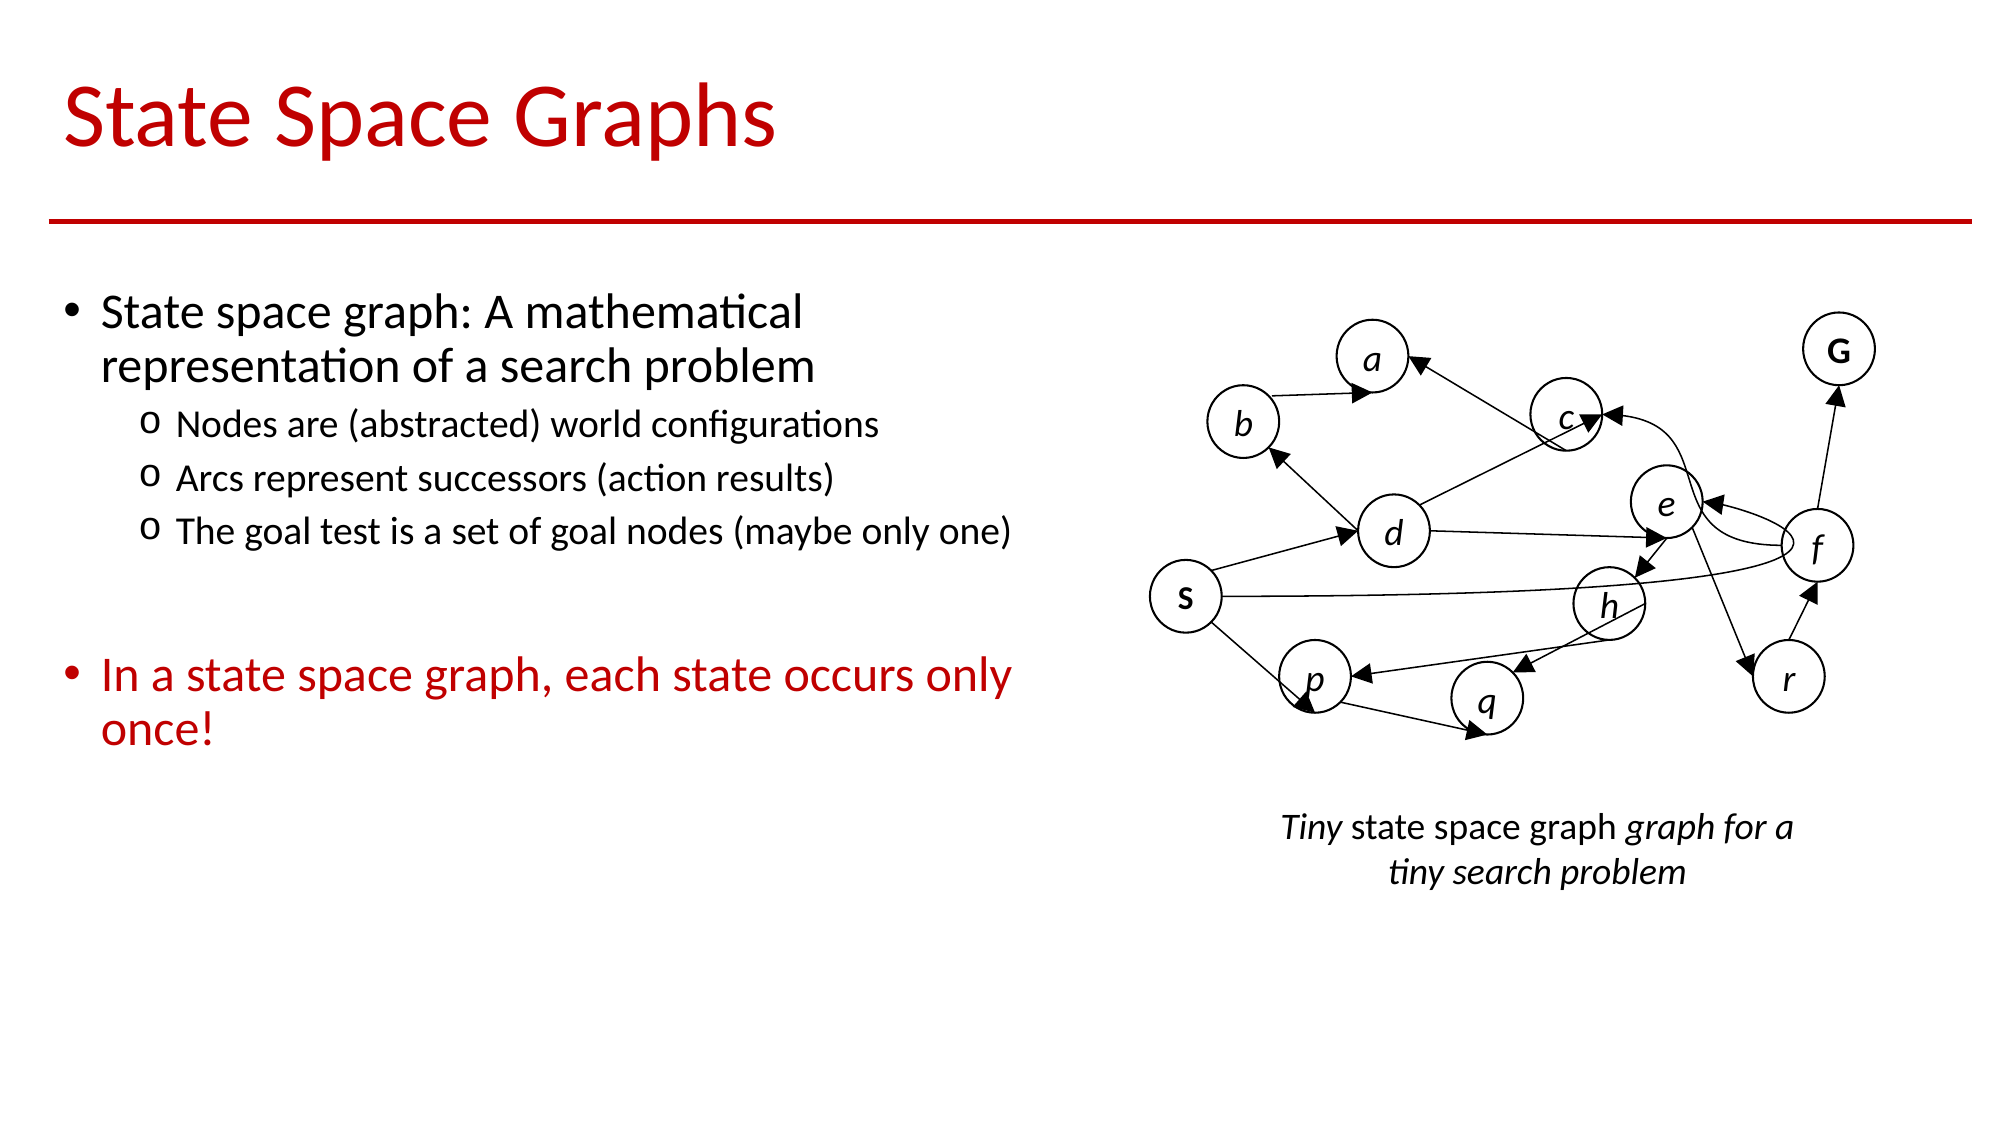

# State Space Graphs
State space graph: A mathematical representation of a search problem
Nodes are (abstracted) world configurations
Arcs represent successors (action results)
The goal test is a set of goal nodes (maybe only one)

In a state space graph, each state occurs only once!

We can rarely build this full graph in memory (it’s too big), but it’s a useful idea

G
a
c
b
e
d
f
S
h
p
r
q

Tiny state space graph graph for a tiny search problem